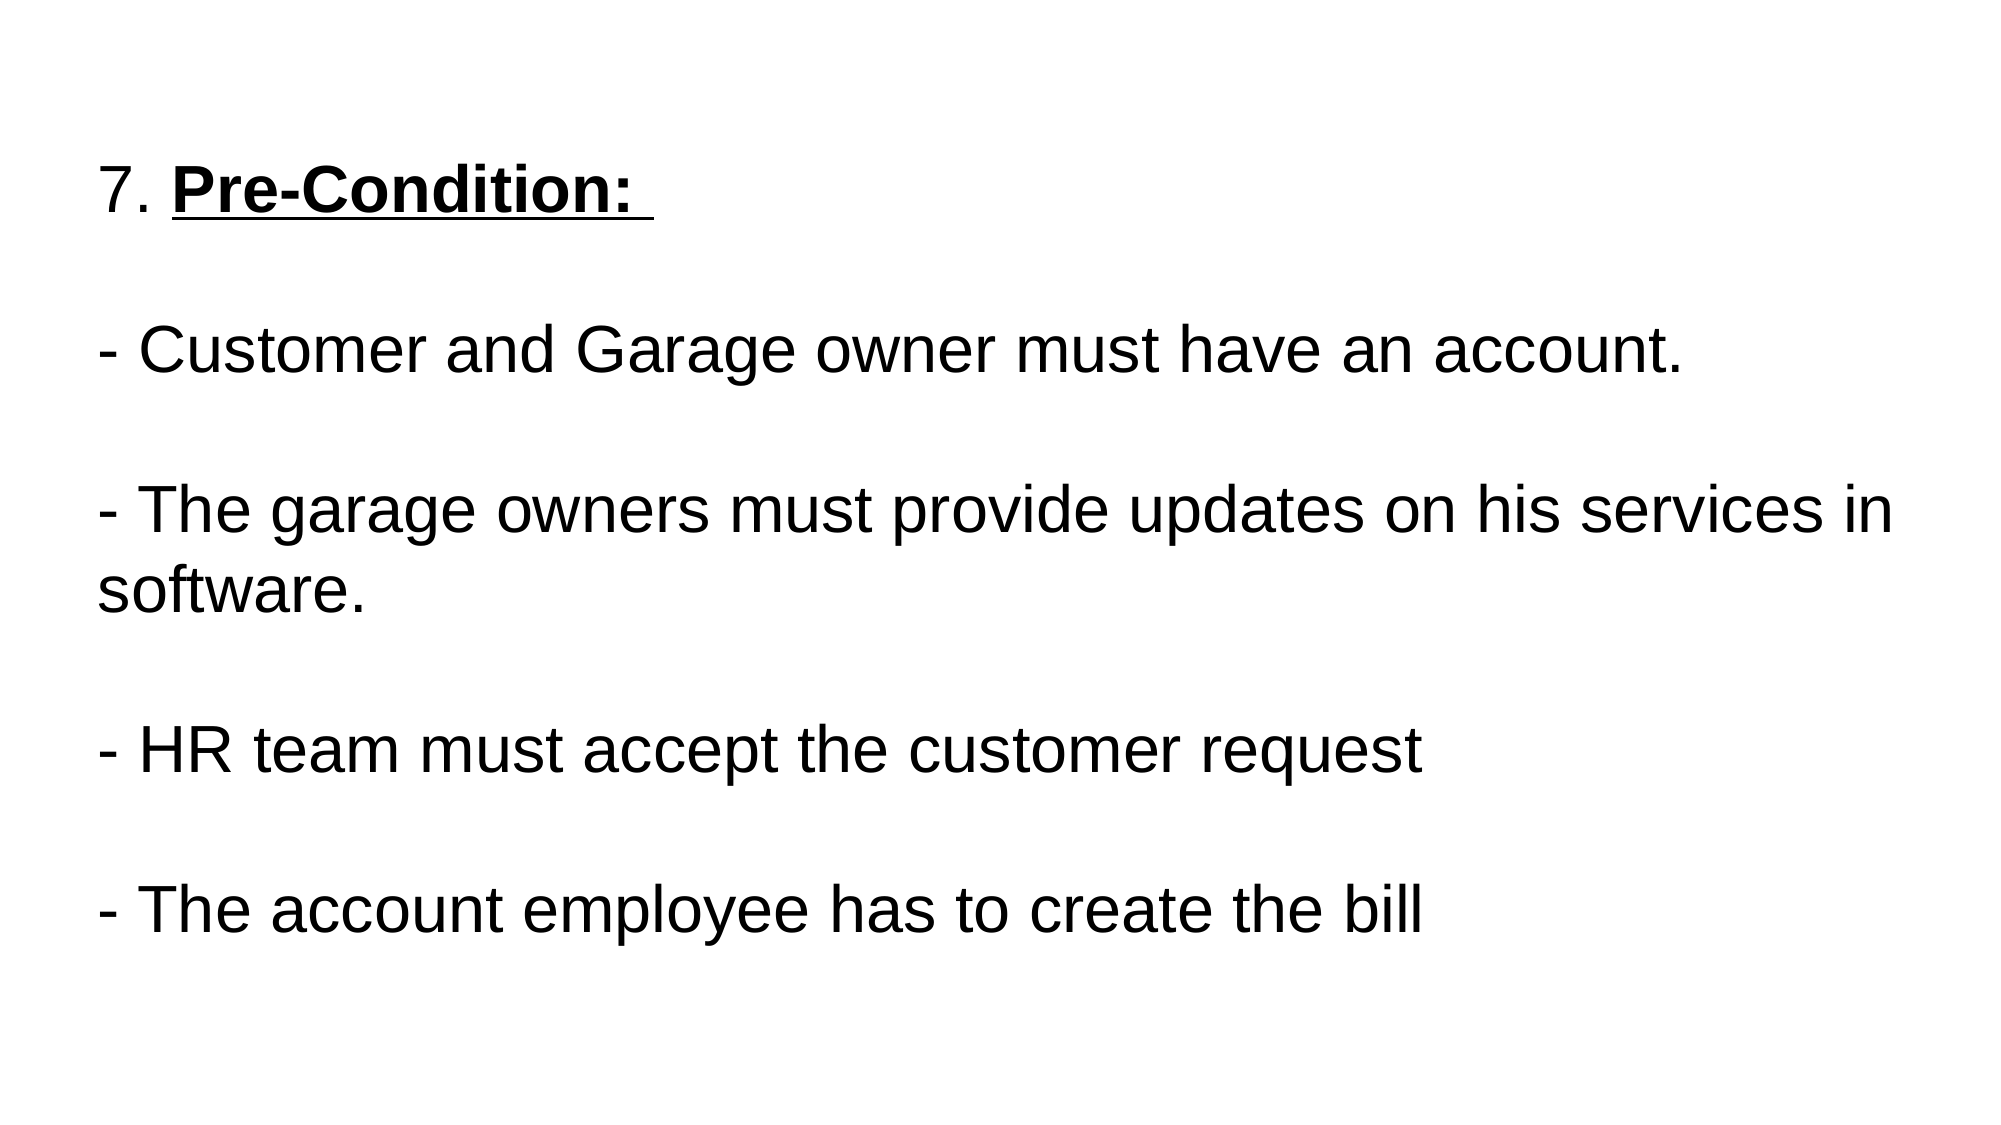

7. Pre-Condition:
- Customer and Garage owner must have an account.
- The garage owners must provide updates on his services in software.
- HR team must accept the customer request
- The account employee has to create the bill